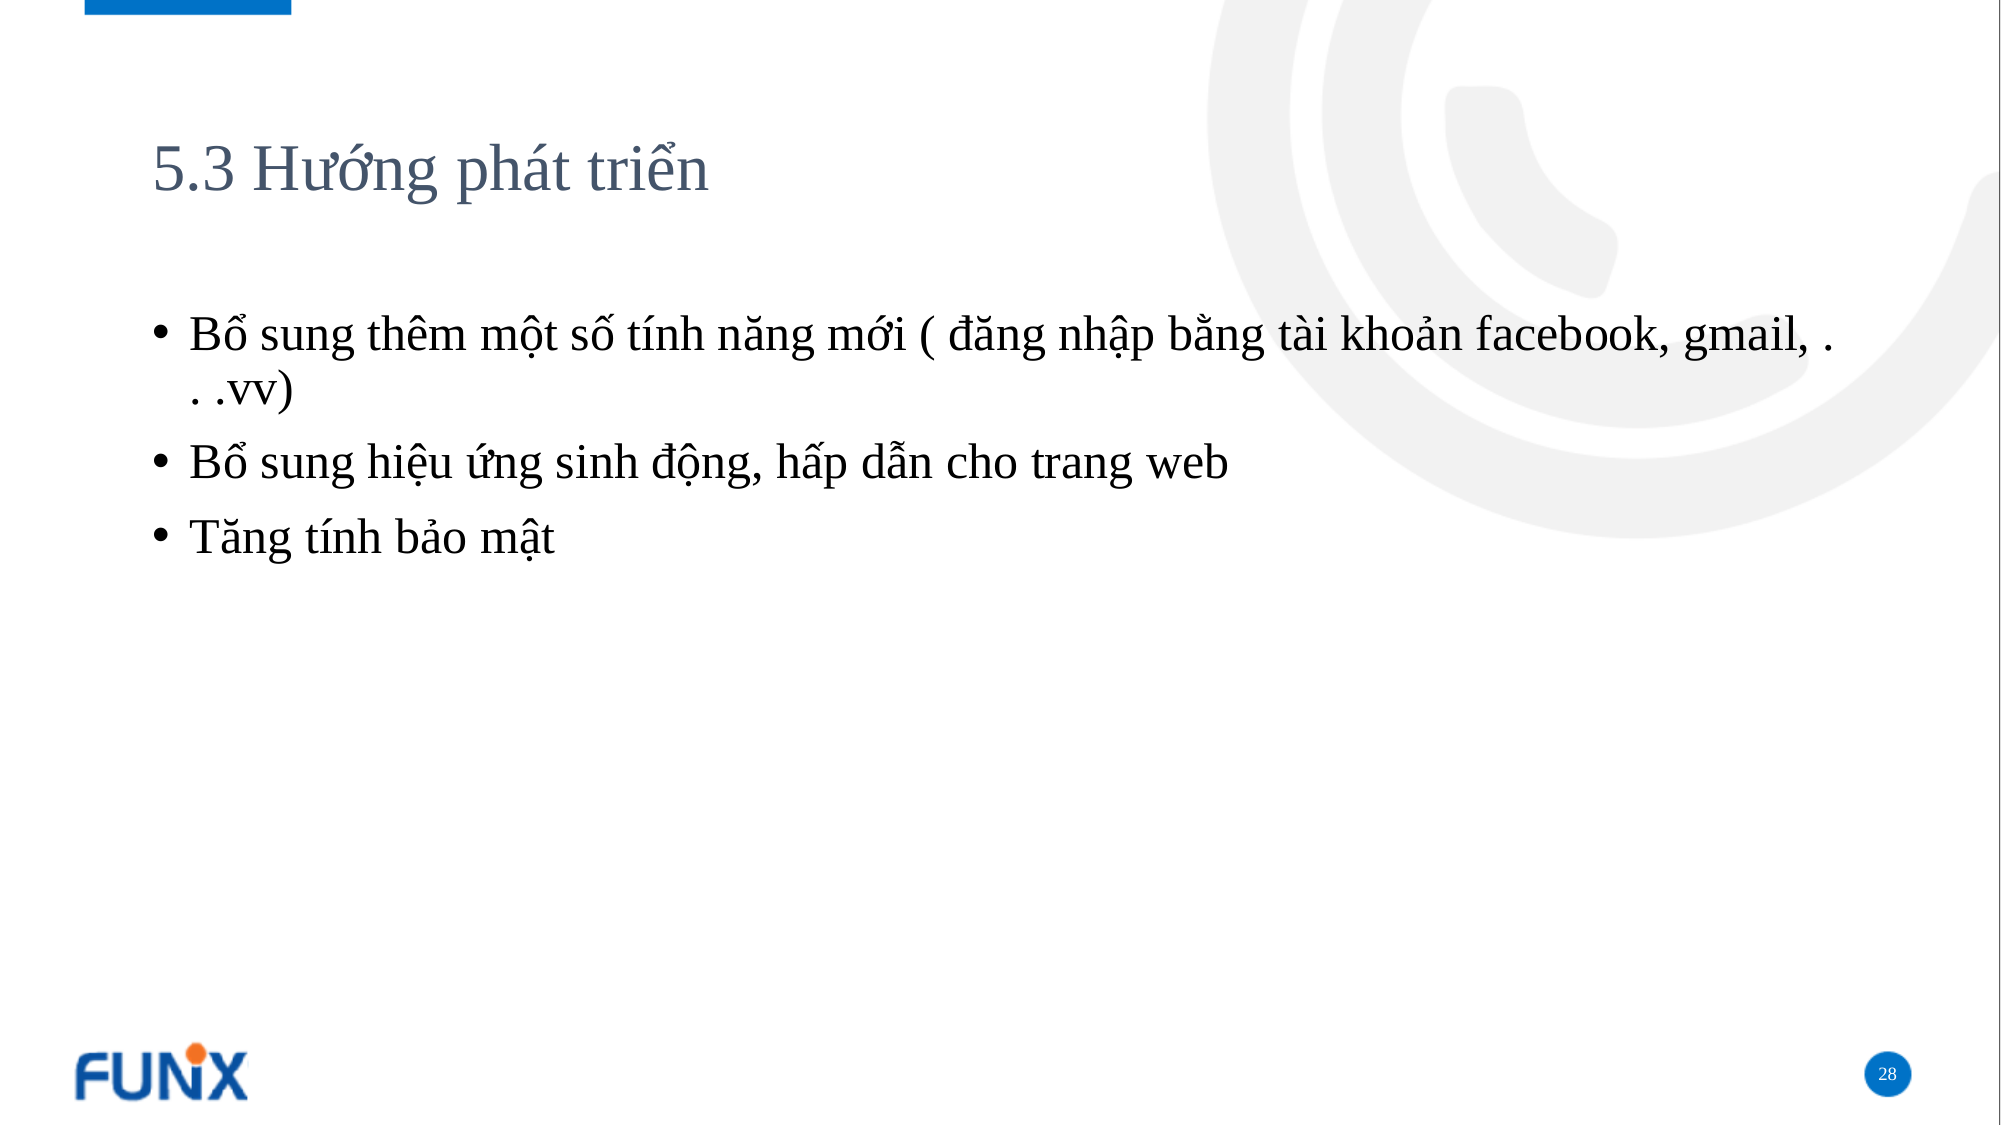

# 5.3 Hướng phát triển
Bổ sung thêm một số tính năng mới ( đăng nhập bằng tài khoản facebook, gmail, . . .vv)
Bổ sung hiệu ứng sinh động, hấp dẫn cho trang web
Tăng tính bảo mật

28